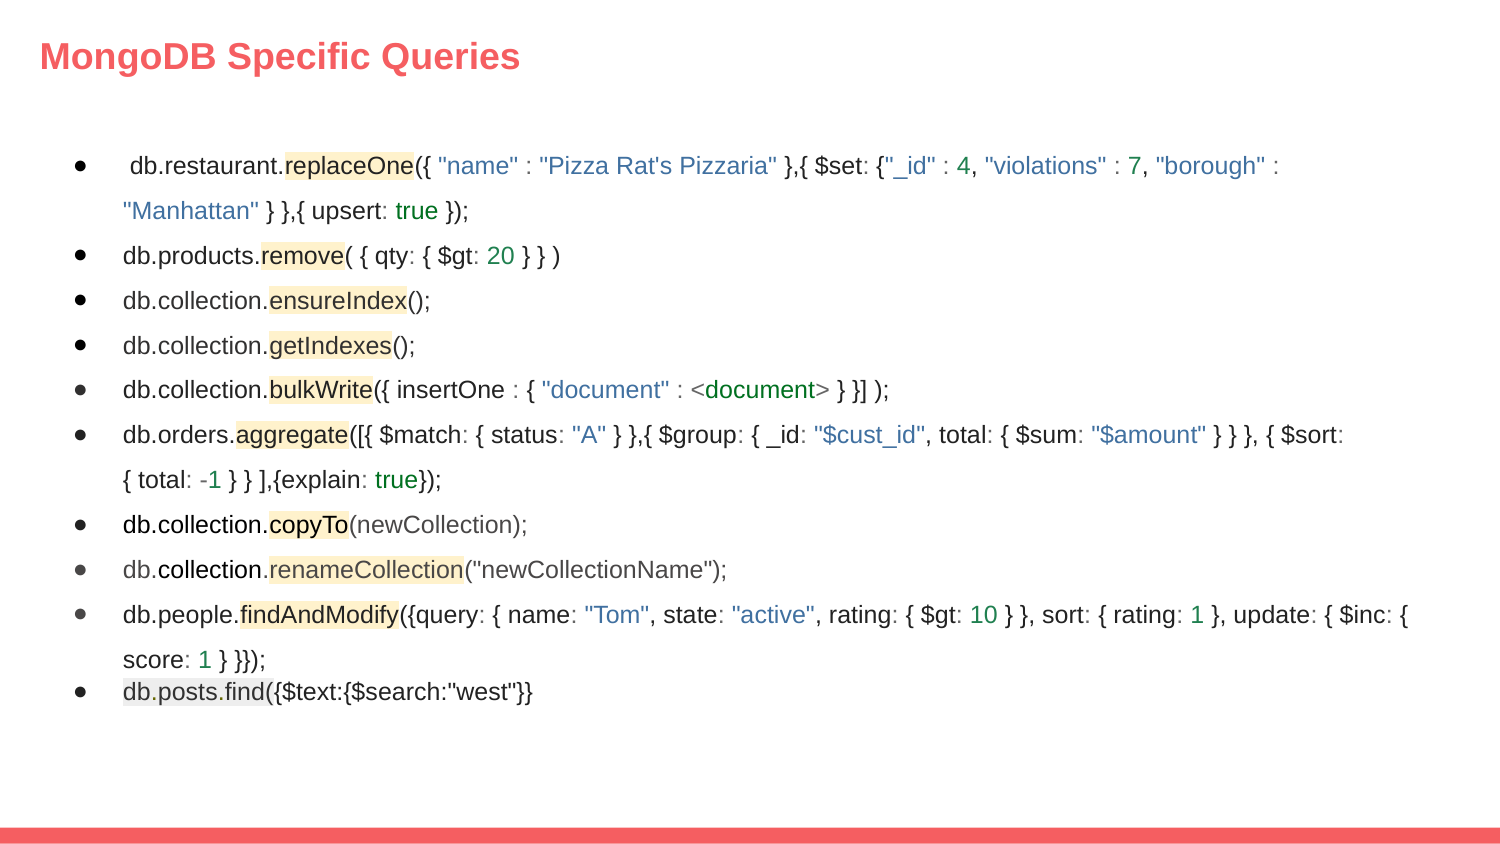

# MongoDB Specific Queries
 db.restaurant.replaceOne({ "name" : "Pizza Rat's Pizzaria" },{ $set: {"_id" : 4, "violations" : 7, "borough" : "Manhattan" } },{ upsert: true });
db.products.remove( { qty: { $gt: 20 } } )
db.collection.ensureIndex();
db.collection.getIndexes();
db.collection.bulkWrite({ insertOne : { "document" : <document> } }] );
db.orders.aggregate([{ $match: { status: "A" } },{ $group: { _id: "$cust_id", total: { $sum: "$amount" } } }, { $sort: { total: -1 } } ],{explain: true});
db.collection.copyTo(newCollection);
db.collection.renameCollection("newCollectionName");
db.people.findAndModify({query: { name: "Tom", state: "active", rating: { $gt: 10 } }, sort: { rating: 1 }, update: { $inc: { score: 1 } }});
db.posts.find({$text:{$search:"west"}}